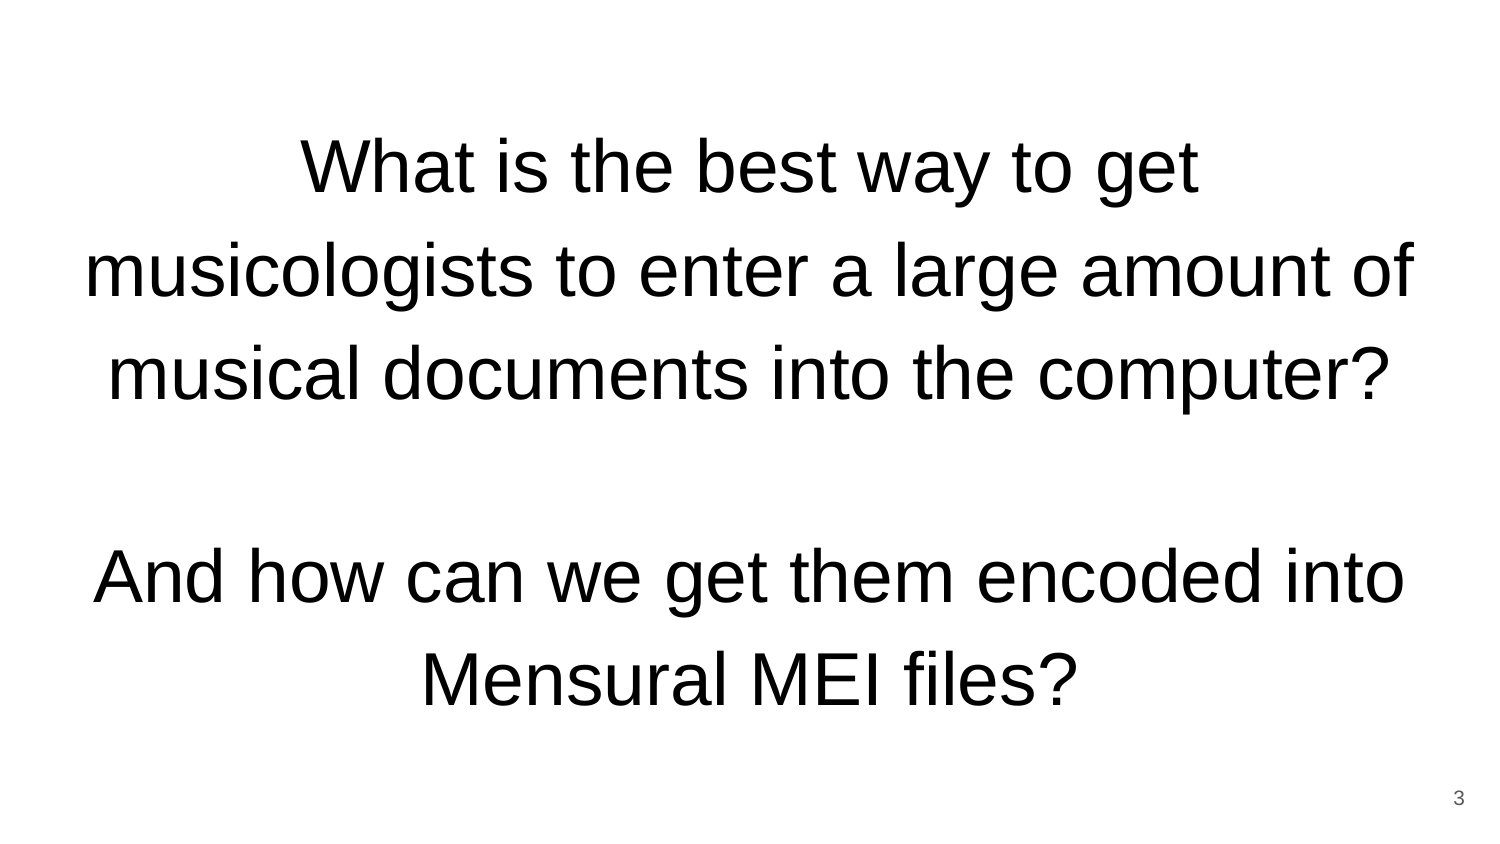

What is the best way to get musicologists to enter a large amount of musical documents into the computer?
# And how can we get them encoded into Mensural MEI files?
3